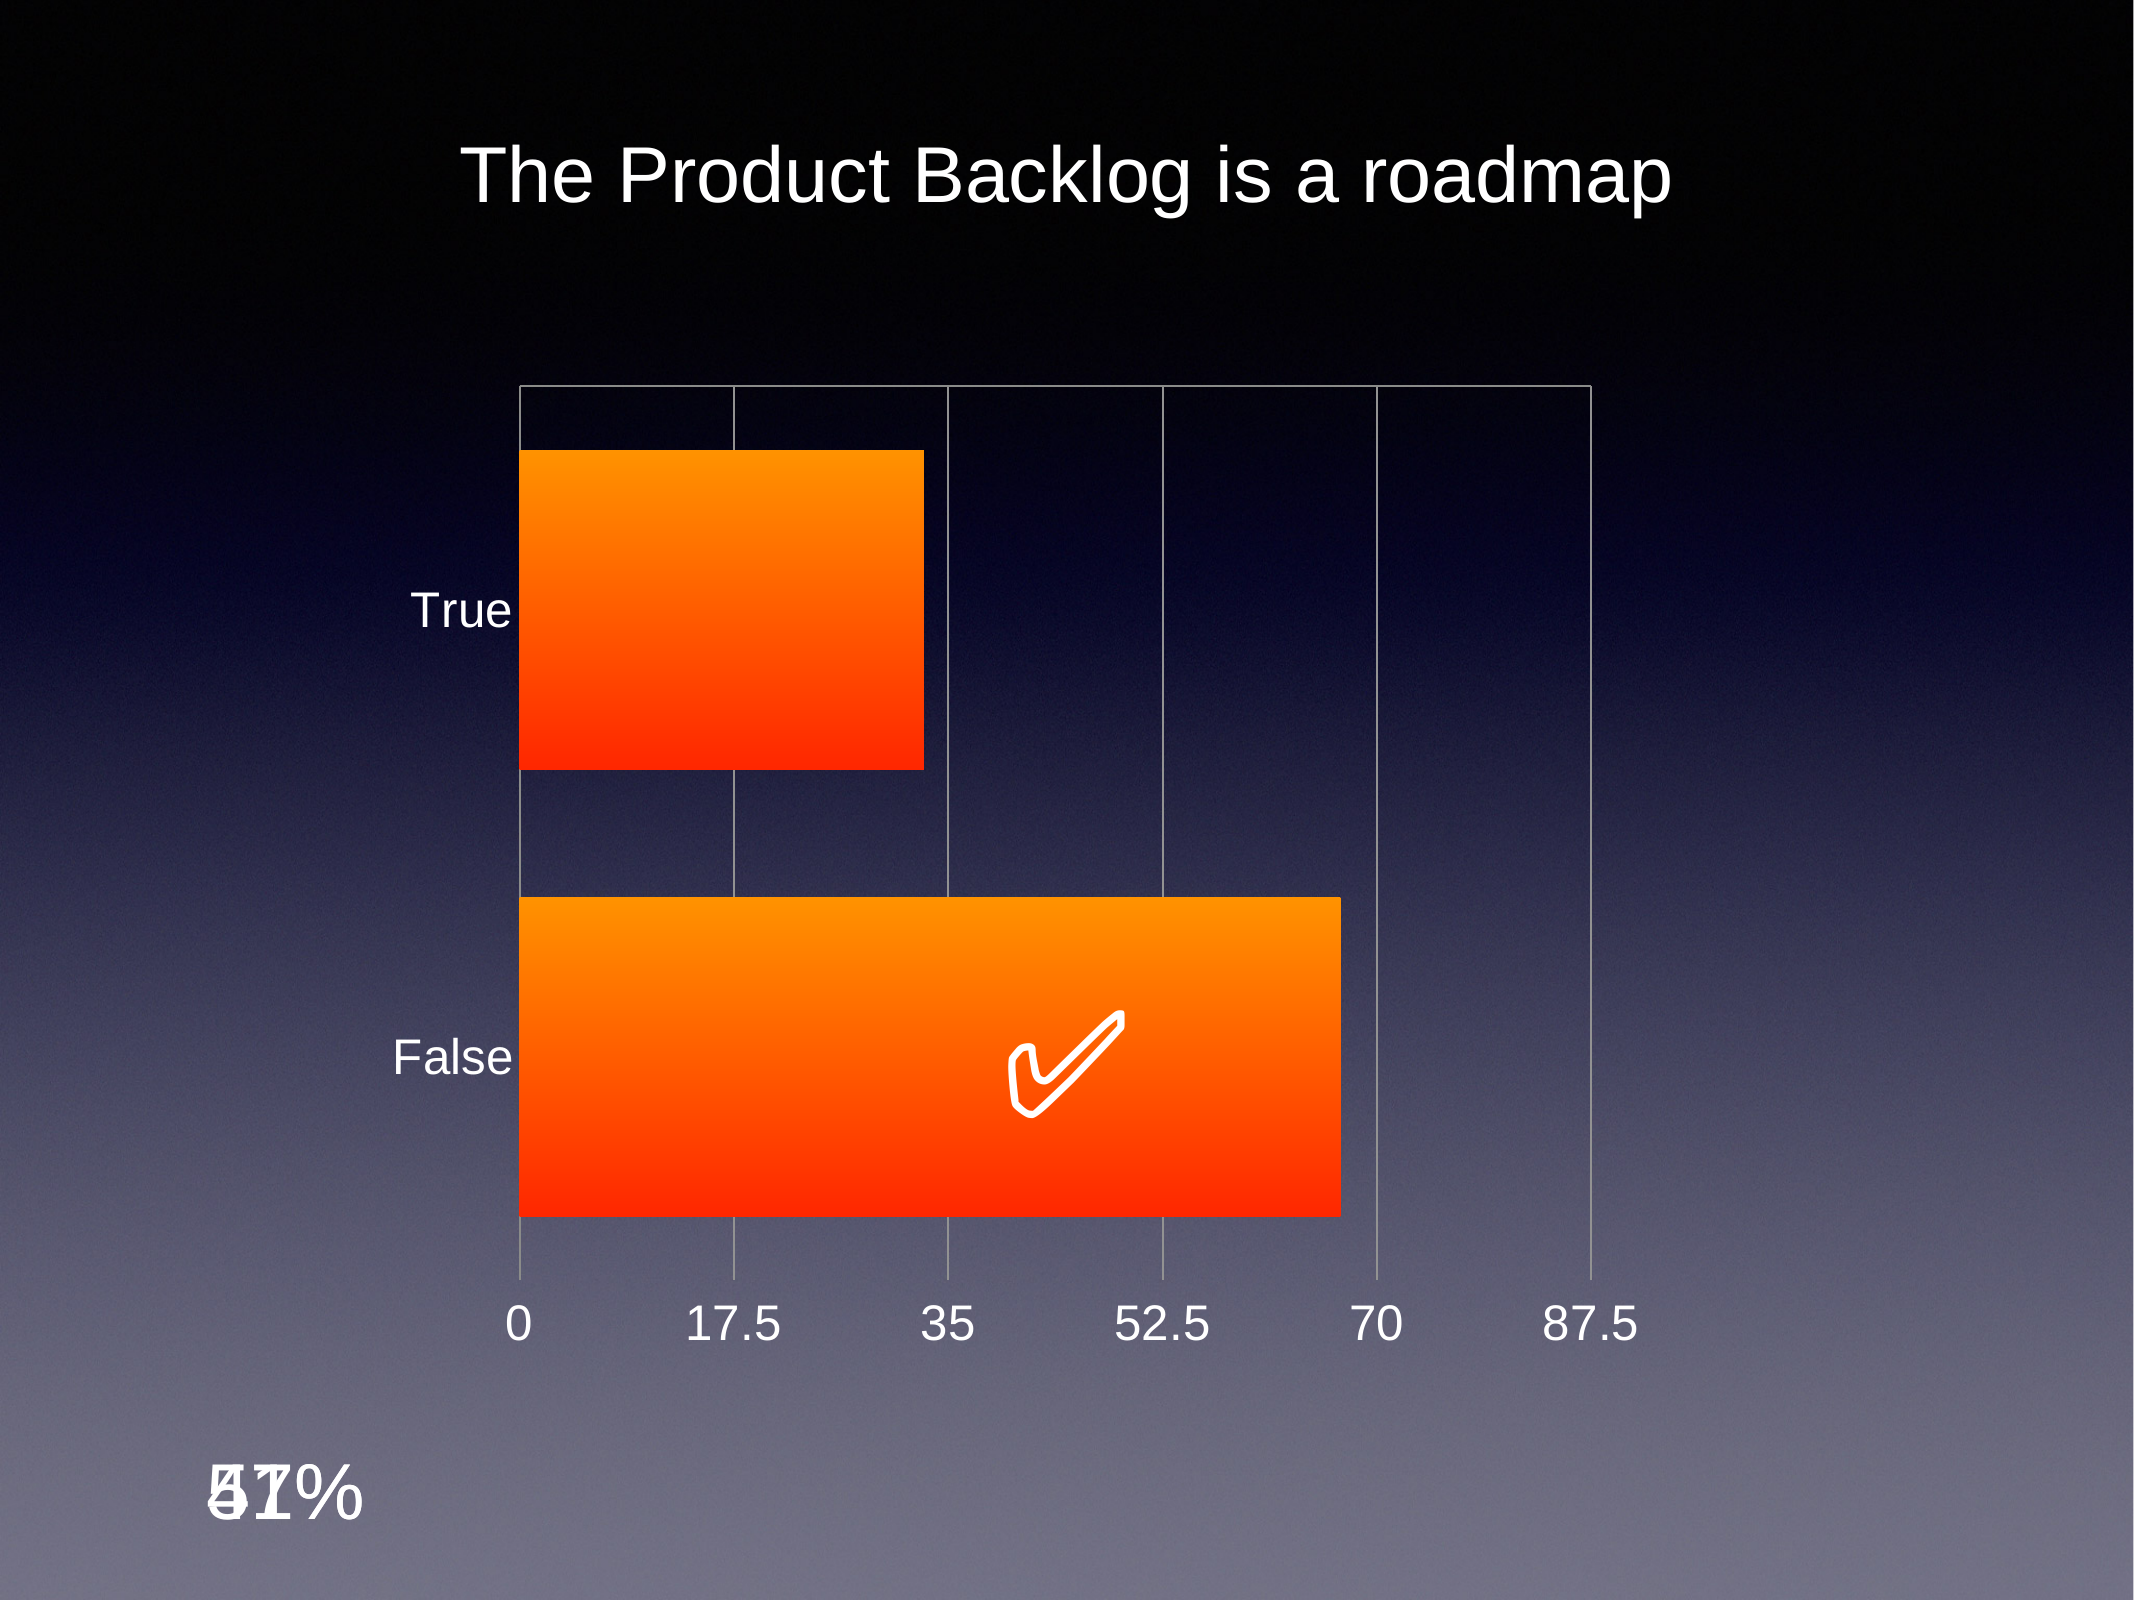

The Product Backlog is a roadmap

### Chart

| Category | Region 1 |
|---|---|
| True | 33.0 |
| False | 67.0 |
✅
47%
51%